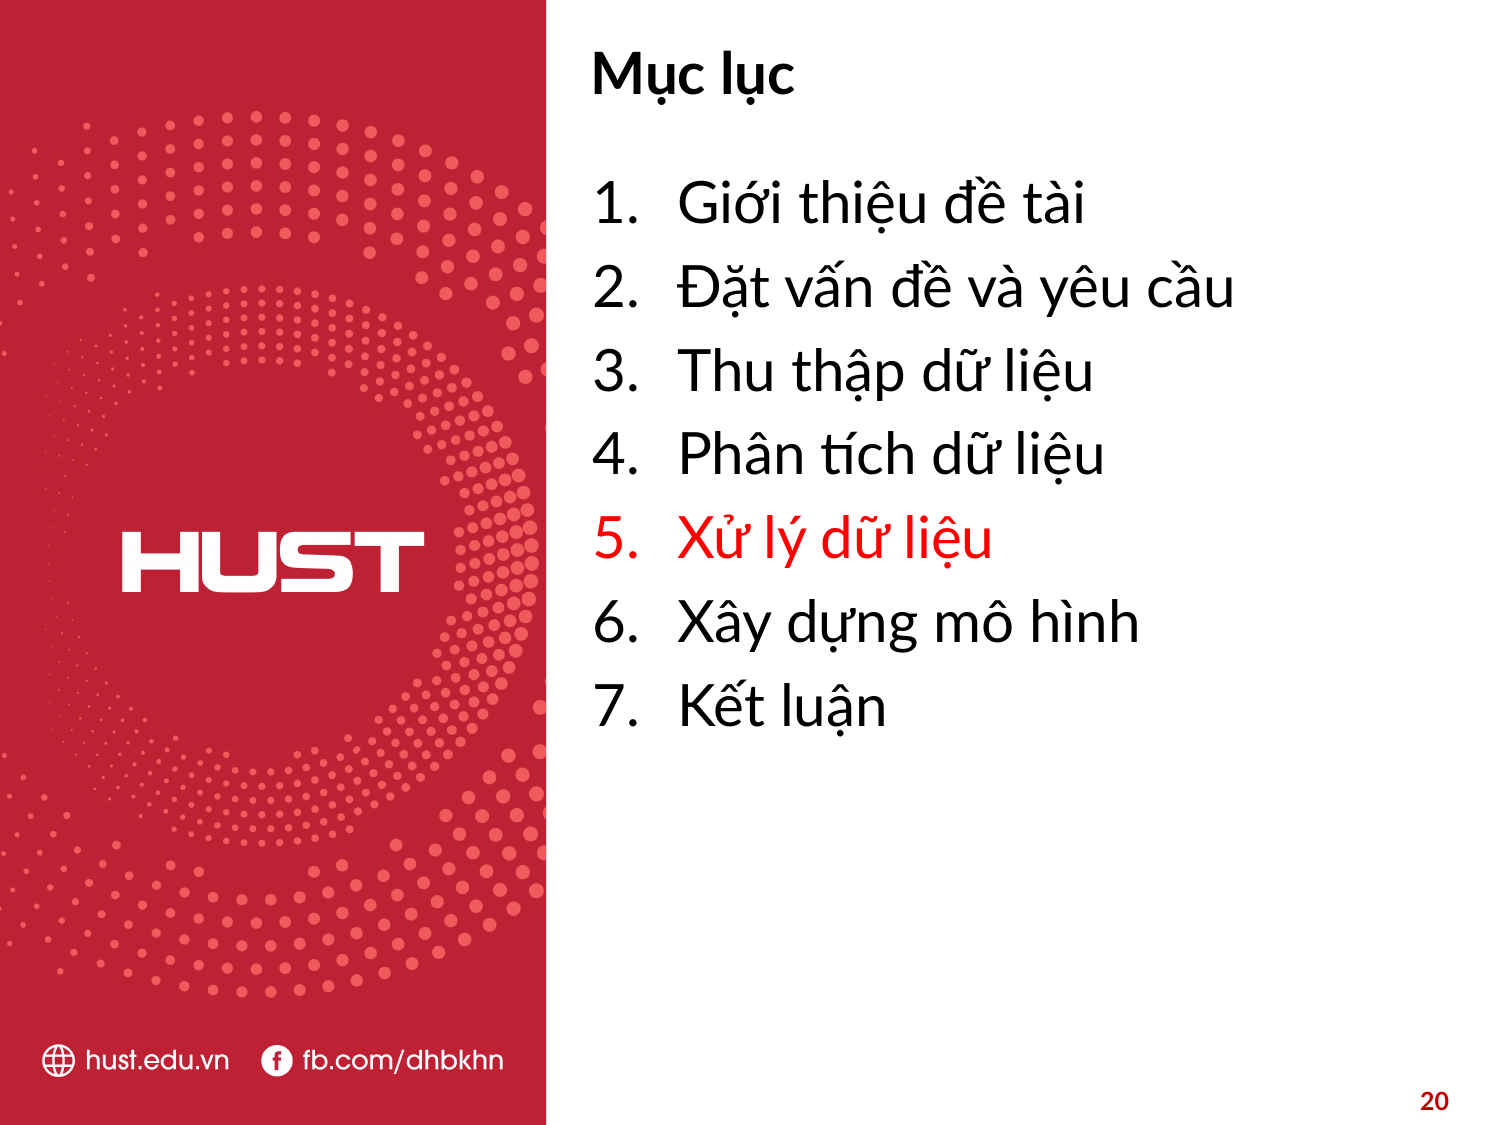

# Mục lục
Giới thiệu đề tài
Đặt vấn đề và yêu cầu
Thu thập dữ liệu
Phân tích dữ liệu
Xử lý dữ liệu
Xây dựng mô hình
Kết luận
20